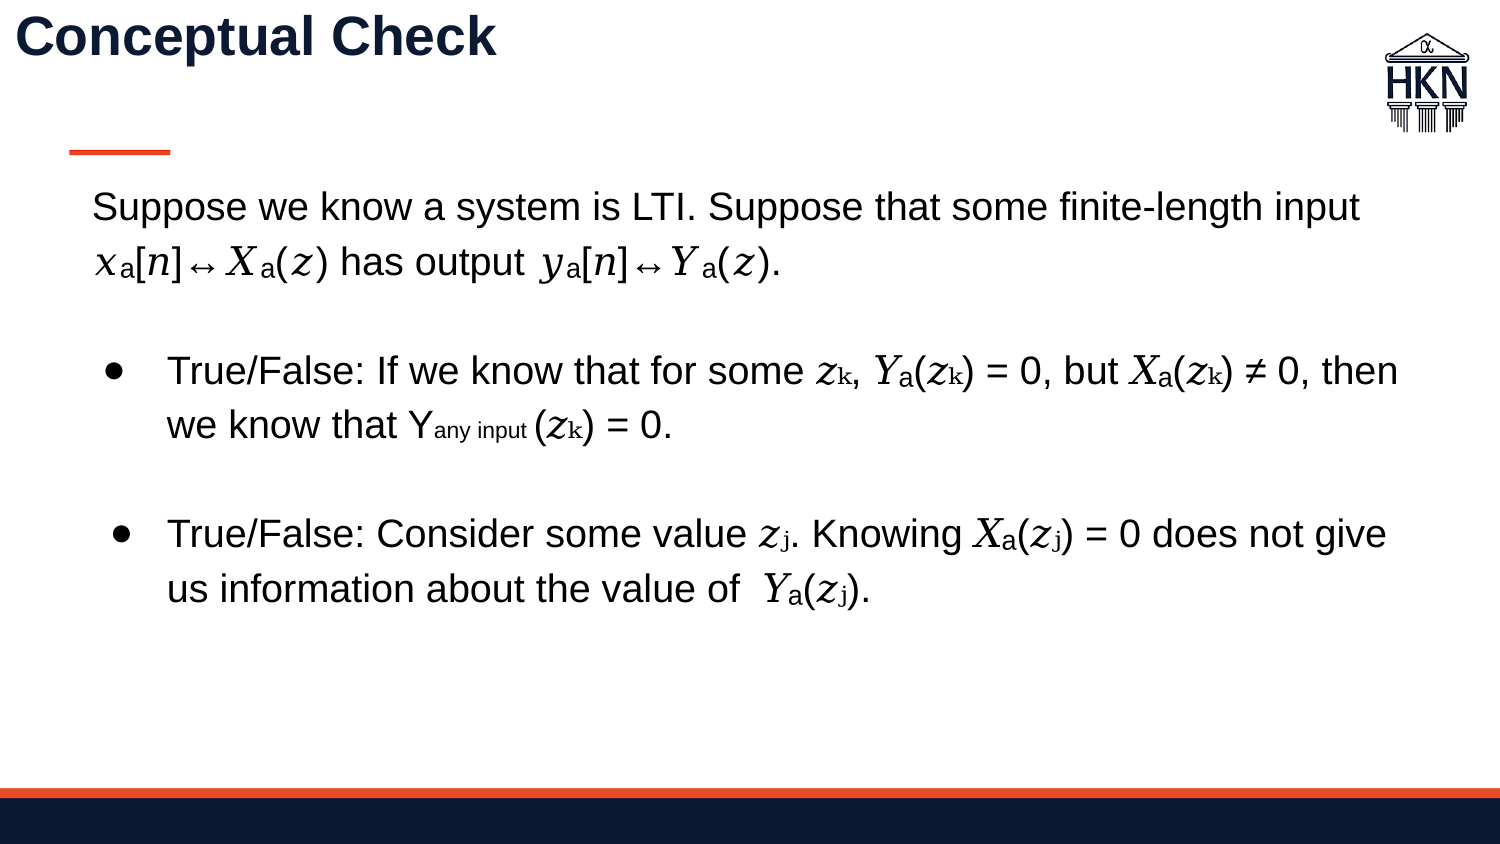

# Conceptual Check
Suppose we know a system is LTI. Suppose that some finite-length input 𝑥ₐ[𝑛]↔𝑋ₐ(𝑧) has output 𝑦ₐ[𝑛]↔𝑌ₐ(𝑧).

True/False: If we know that for some 𝑧ₖ, 𝑌ₐ(𝑧ₖ) = 0, but 𝑋ₐ(𝑧ₖ) ≠ 0, then we know that Yany input (𝑧ₖ) = 0.

True/False: Consider some value 𝑧ⱼ. Knowing 𝑋ₐ(𝑧ⱼ) = 0 does not give us information about the value of  𝑌ₐ(𝑧ⱼ).